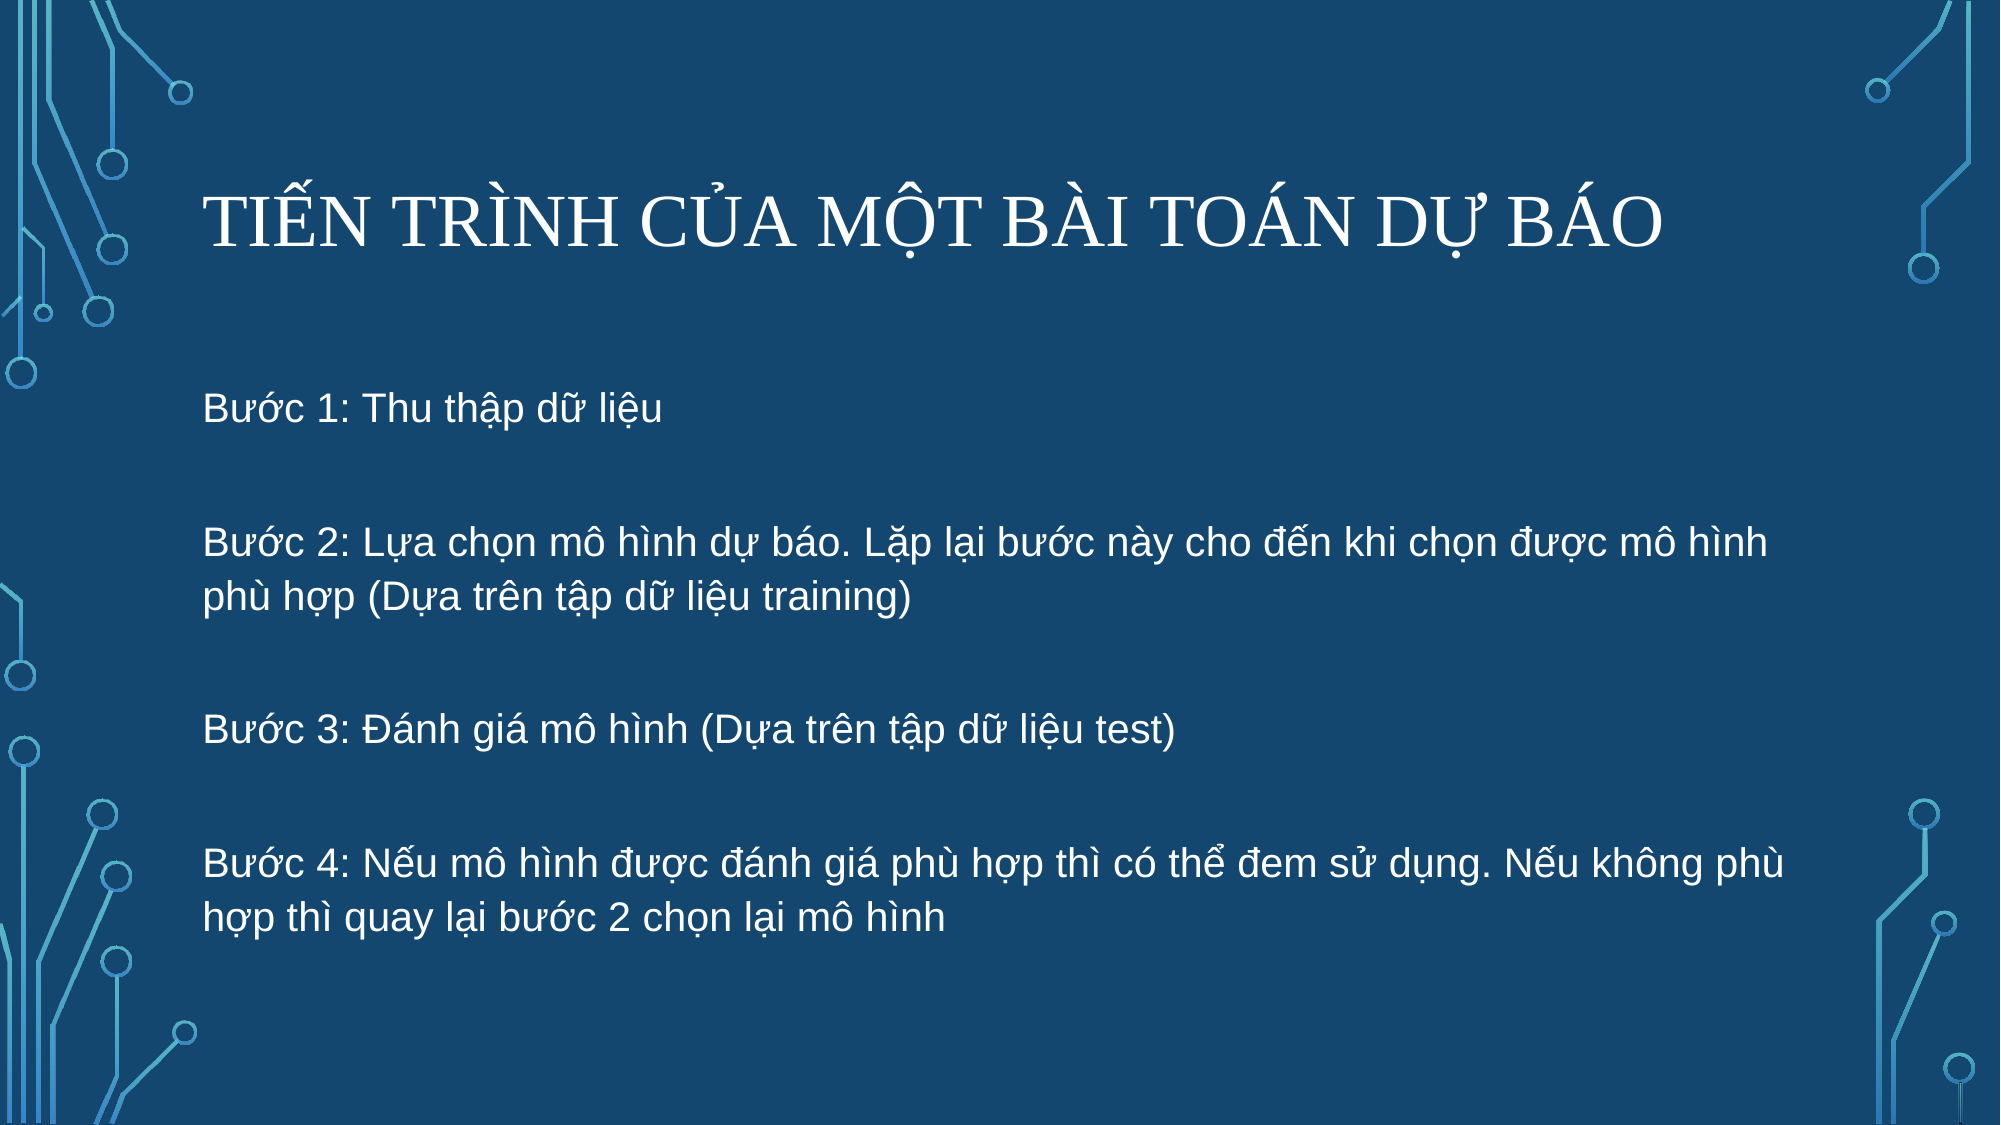

# Tiến trình của một bài toán dự báo
Bước 1: Thu thập dữ liệu

Bước 2: Lựa chọn mô hình dự báo. Lặp lại bước này cho đến khi chọn được mô hình phù hợp (Dựa trên tập dữ liệu training)

Bước 3: Đánh giá mô hình (Dựa trên tập dữ liệu test)

Bước 4: Nếu mô hình được đánh giá phù hợp thì có thể đem sử dụng. Nếu không phùhợp thì quay lại bước 2 chọn lại mô hình